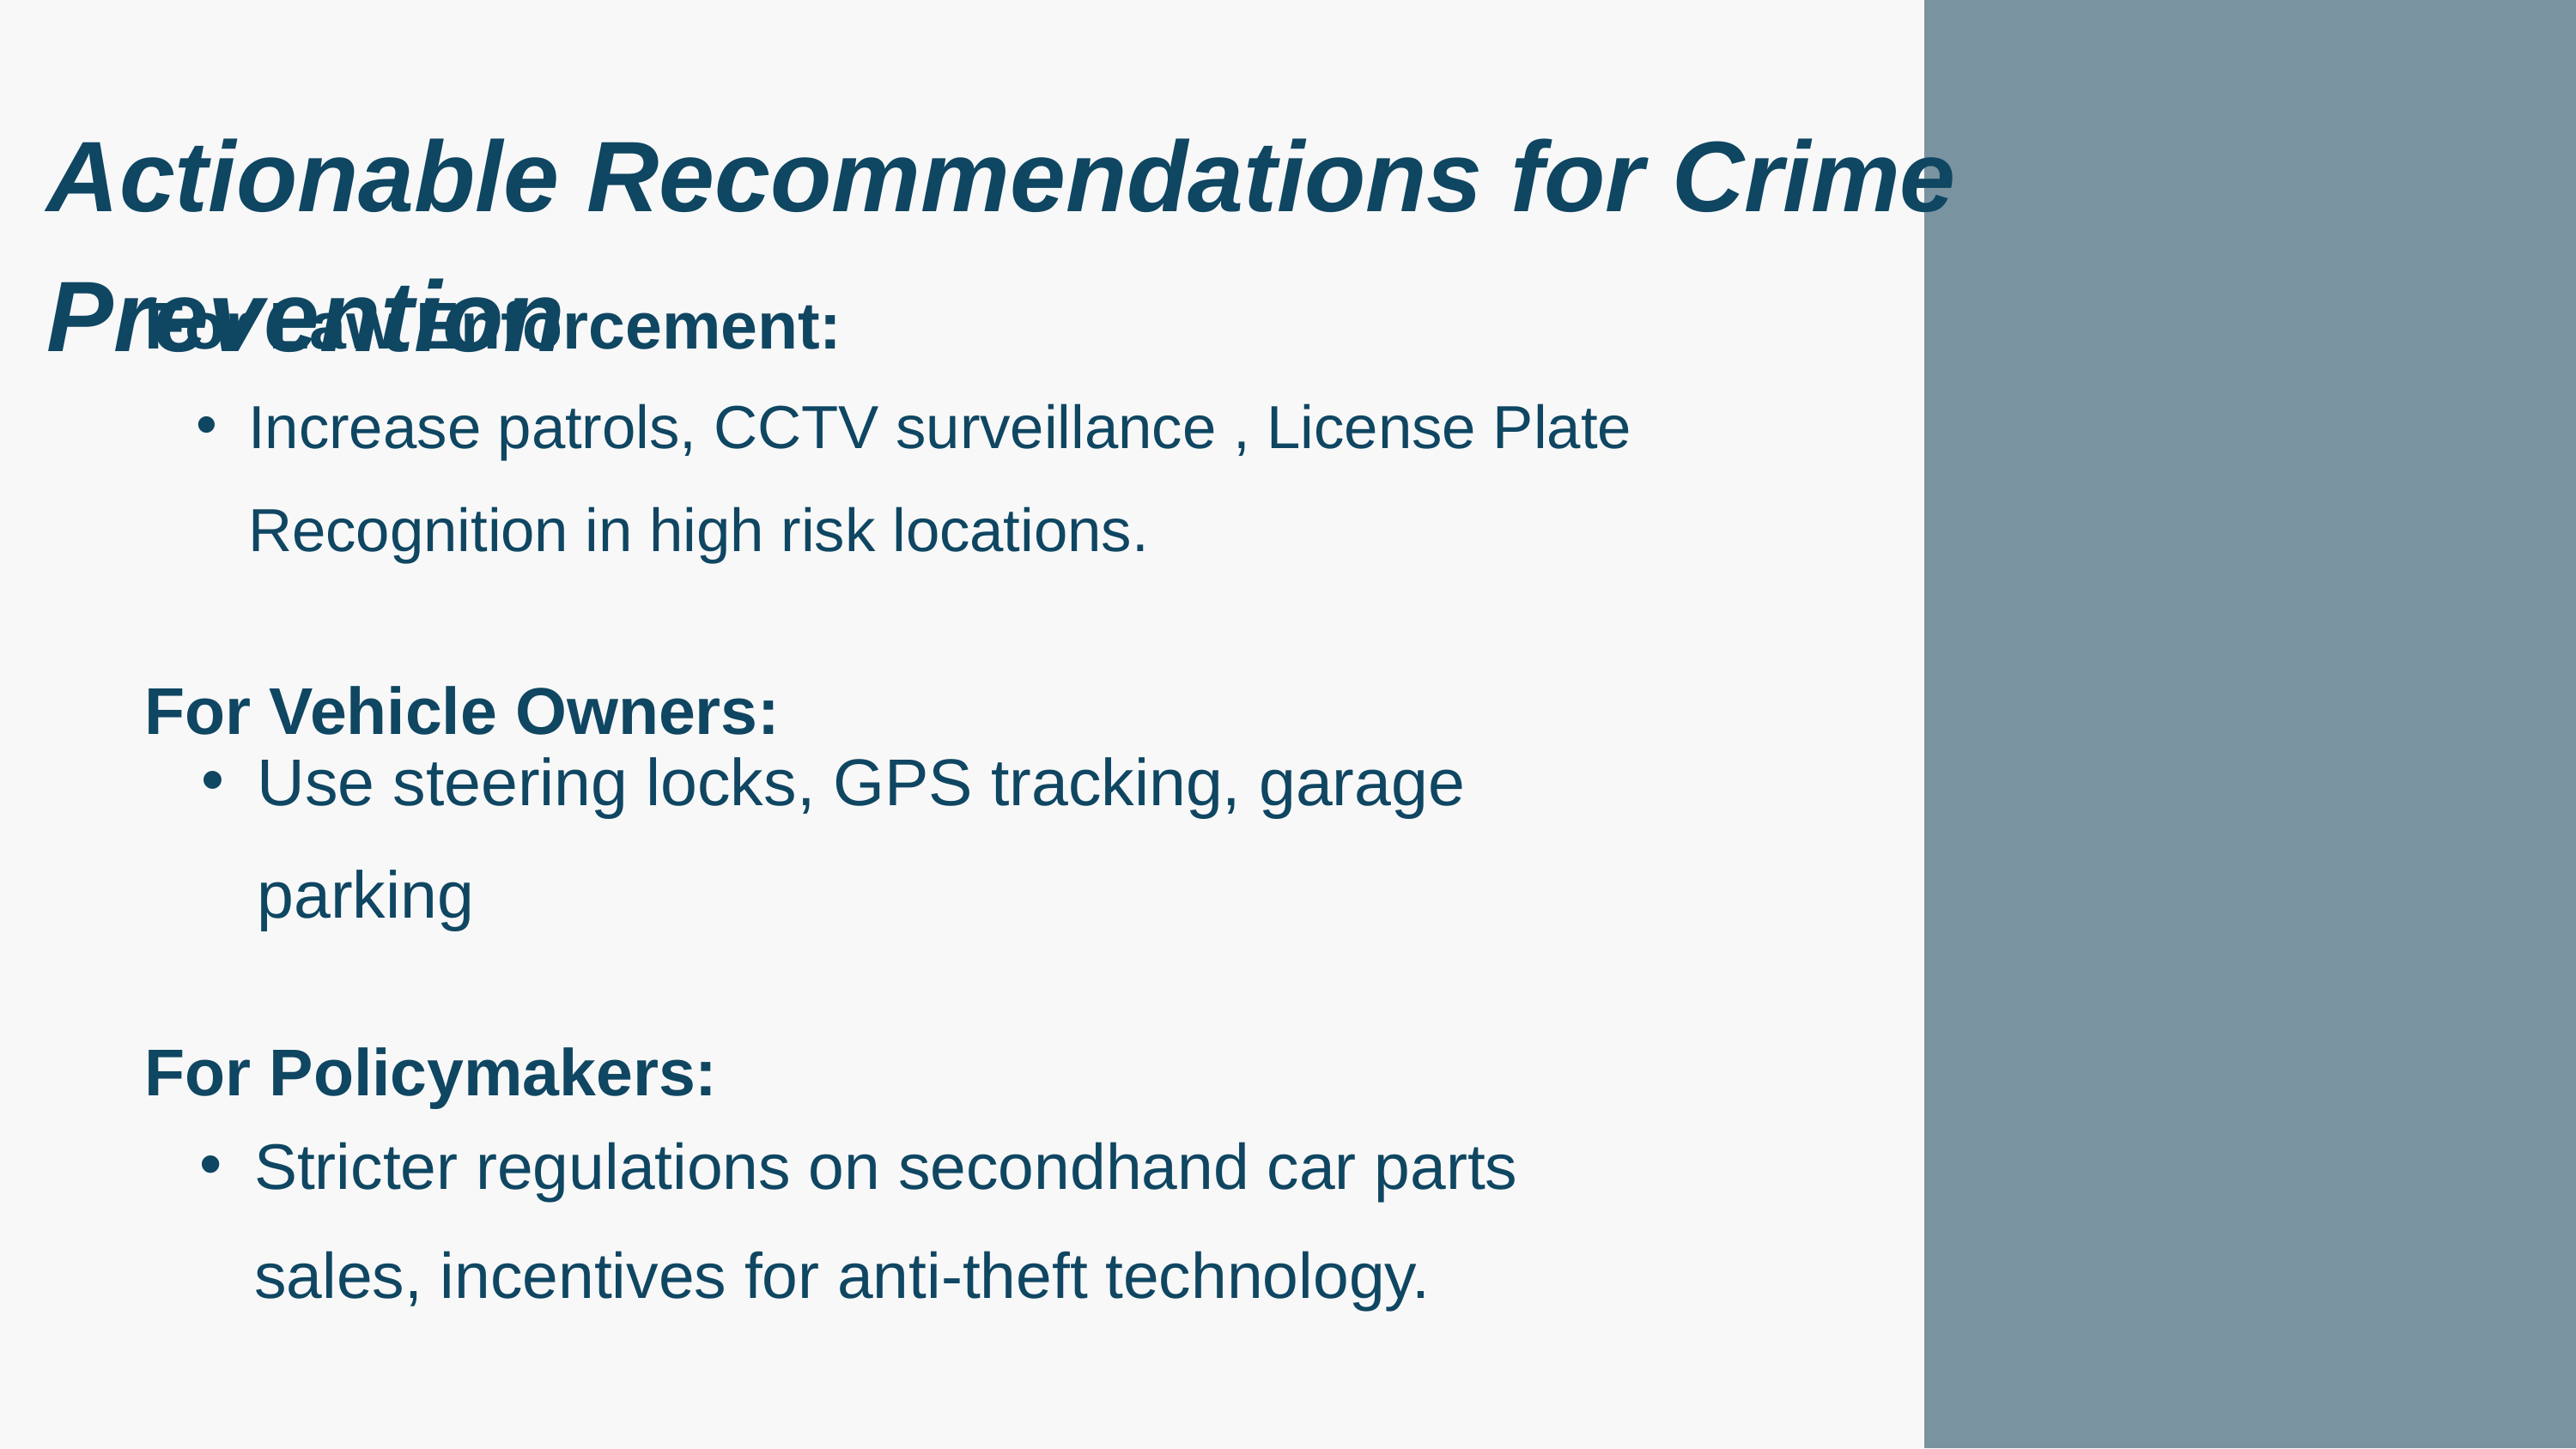

Actionable Recommendations for Crime Prevention

For Law Enforcement:

Increase patrols, CCTV surveillance , License Plate Recognition in high risk locations.

For Vehicle Owners:

Use steering locks, GPS tracking, garage parking
For Policymakers:

Stricter regulations on secondhand car parts sales, incentives for anti-theft technology.